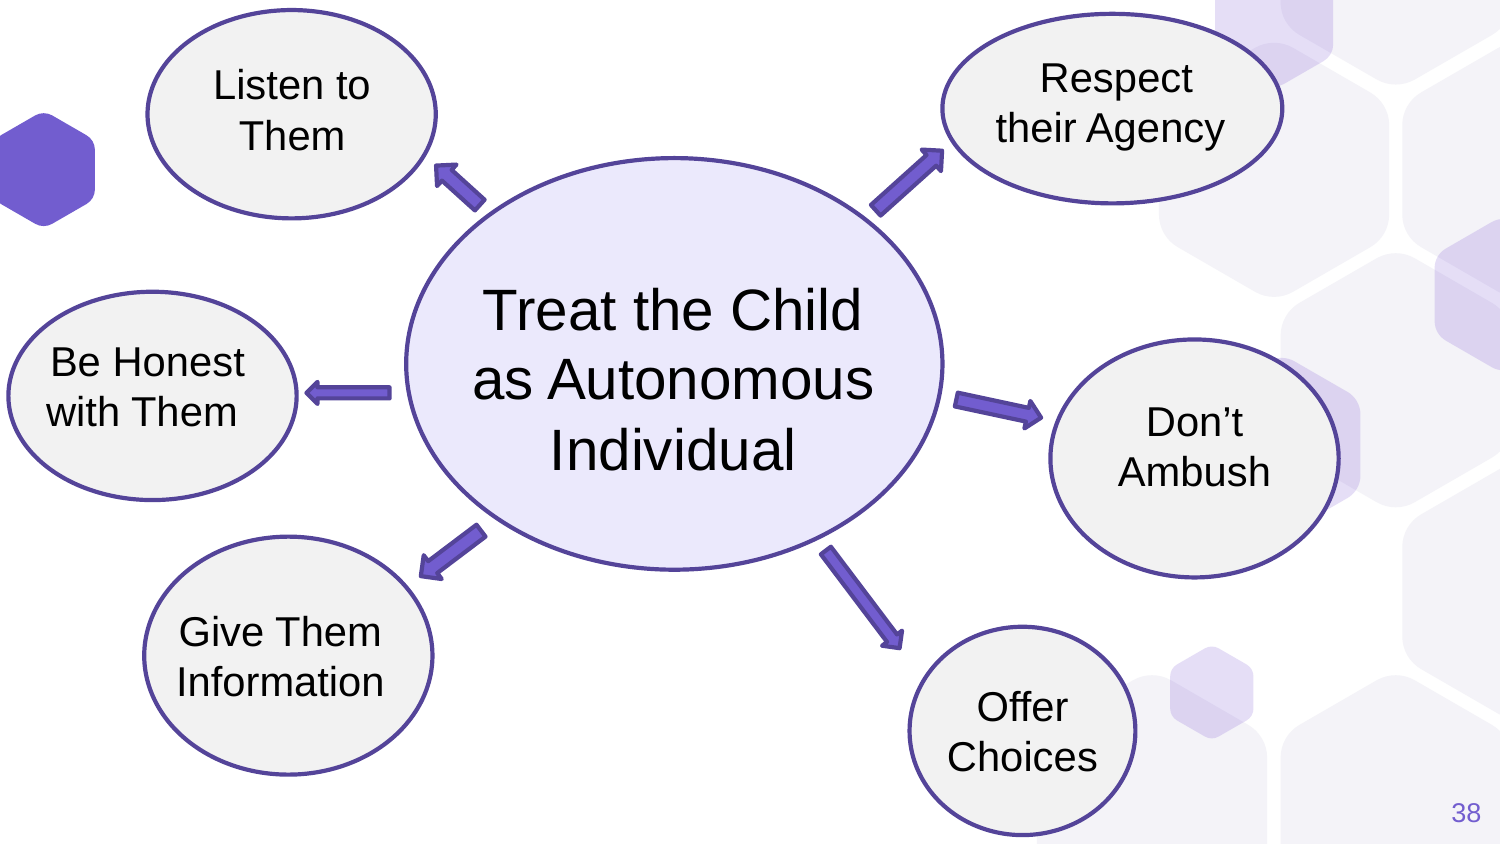

Respect their Agency
Listen to Them

Treat the Child as Autonomous Individual

Be Honest with Them

Don’t Ambush

Give Them Information

Offer Choices
38